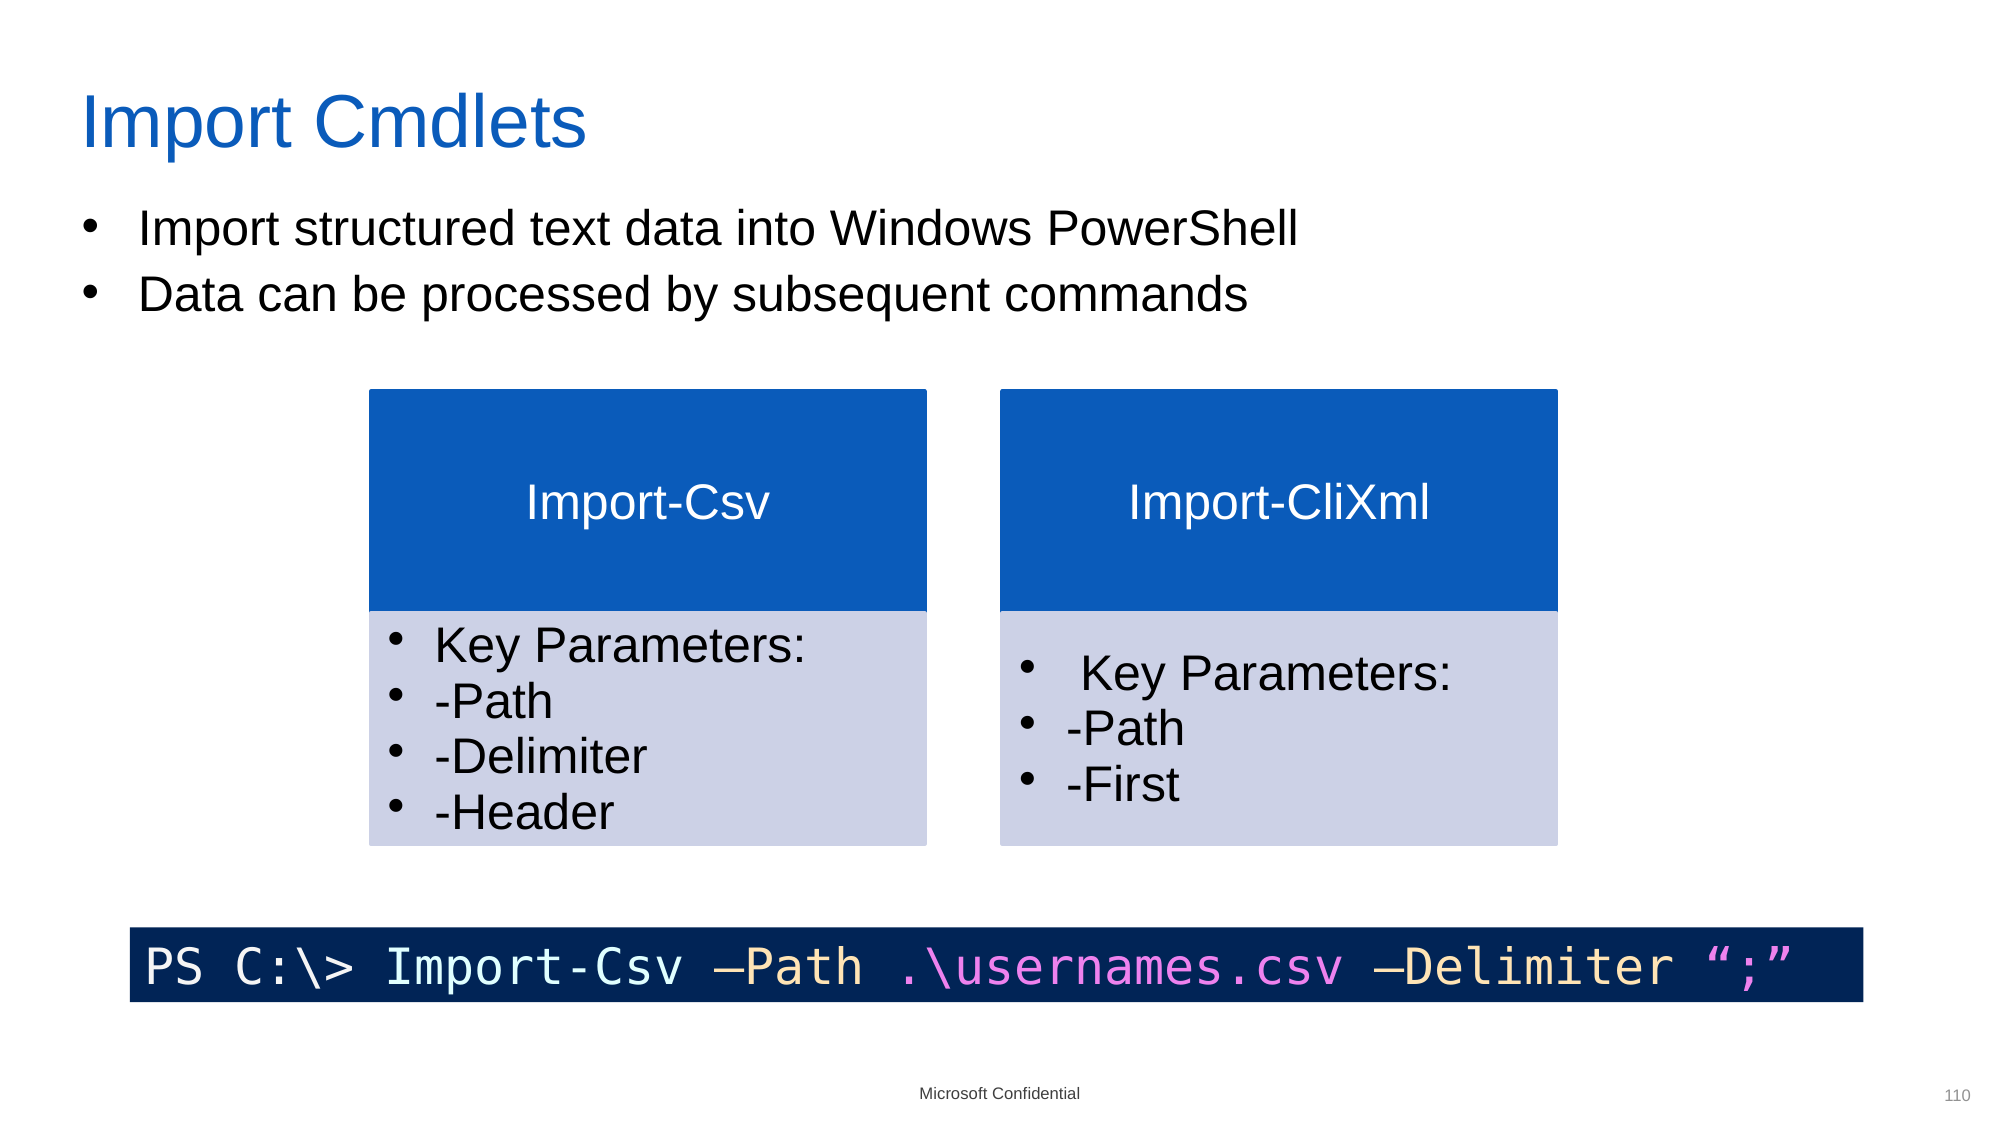

# Import Cmdlets
Import structured text data into Windows PowerShell
Data can be processed by subsequent commands

Import-Csv
-Path
Import-CliXml
 Key Parameters:
-Delimiter
-First
Key Parameters:
-Path
-Header
PS C:\> Import-Csv –Path .\usernames.csv –Delimiter “;”
110